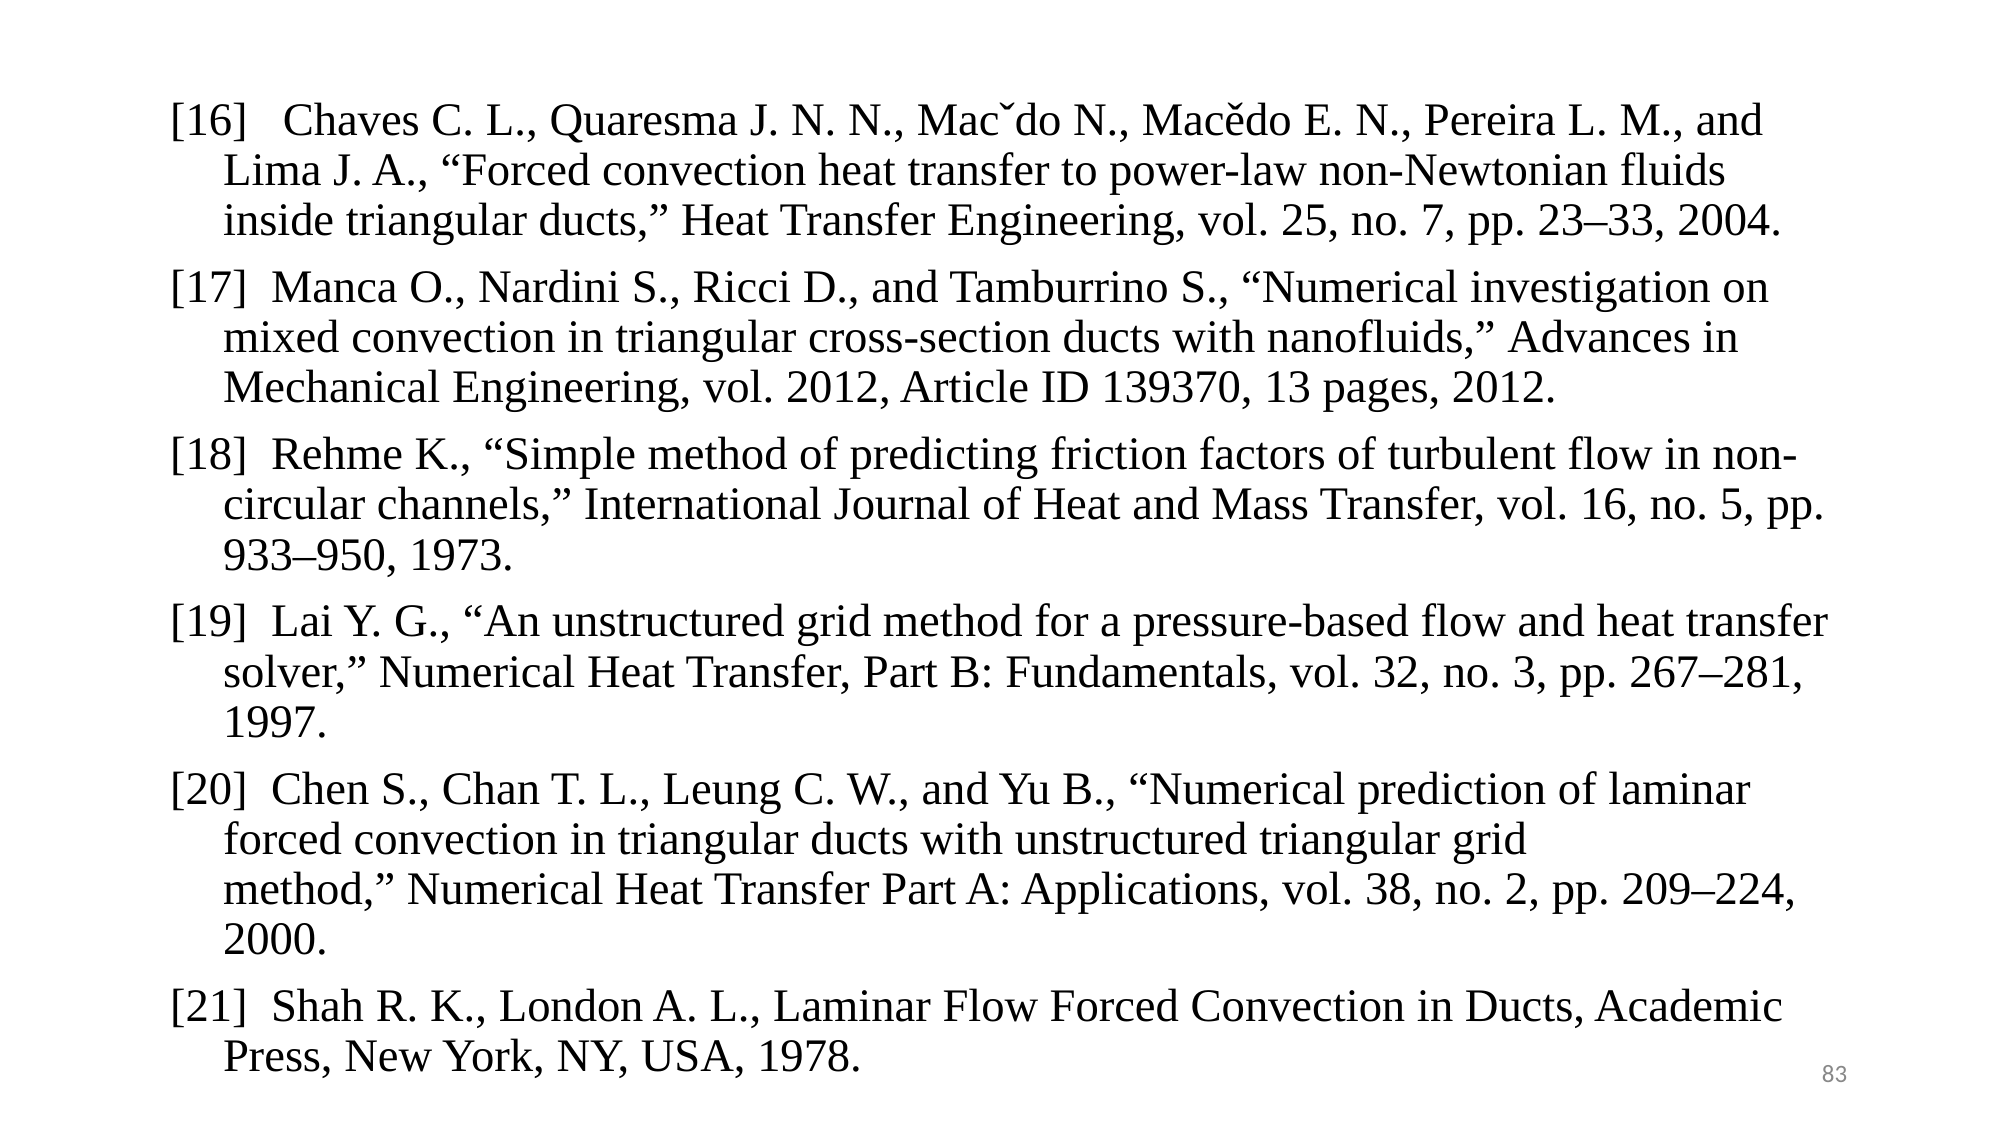

[16]   Chaves C. L., Quaresma J. N. N., Macˇdo N., Macědo E. N., Pereira L. M., and Lima J. A., “Forced convection heat transfer to power-law non-Newtonian fluids inside triangular ducts,” Heat Transfer Engineering, vol. 25, no. 7, pp. 23–33, 2004.
[17]  Manca O., Nardini S., Ricci D., and Tamburrino S., “Numerical investigation on mixed convection in triangular cross-section ducts with nanofluids,” Advances in Mechanical Engineering, vol. 2012, Article ID 139370, 13 pages, 2012.
[18]  Rehme K., “Simple method of predicting friction factors of turbulent flow in non-circular channels,” International Journal of Heat and Mass Transfer, vol. 16, no. 5, pp. 933–950, 1973.
[19]  Lai Y. G., “An unstructured grid method for a pressure-based flow and heat transfer solver,” Numerical Heat Transfer, Part B: Fundamentals, vol. 32, no. 3, pp. 267–281, 1997.
[20]  Chen S., Chan T. L., Leung C. W., and Yu B., “Numerical prediction of laminar forced convection in triangular ducts with unstructured triangular grid method,” Numerical Heat Transfer Part A: Applications, vol. 38, no. 2, pp. 209–224, 2000.
[21]  Shah R. K., London A. L., Laminar Flow Forced Convection in Ducts, Academic Press, New York, NY, USA, 1978.

83